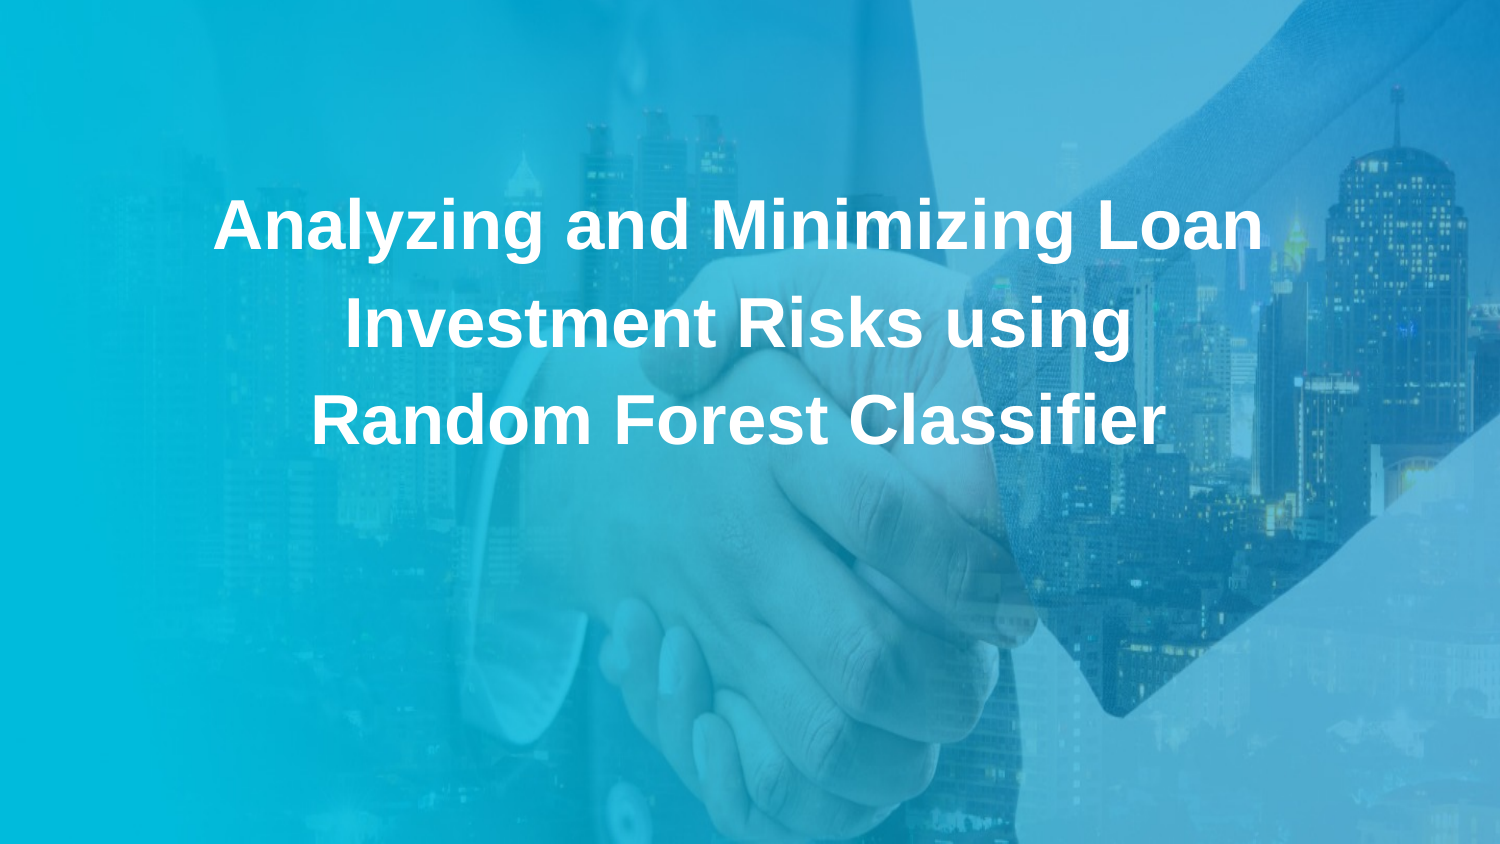

Analyzing and Minimizing Loan Investment Risks using Random Forest Classifier